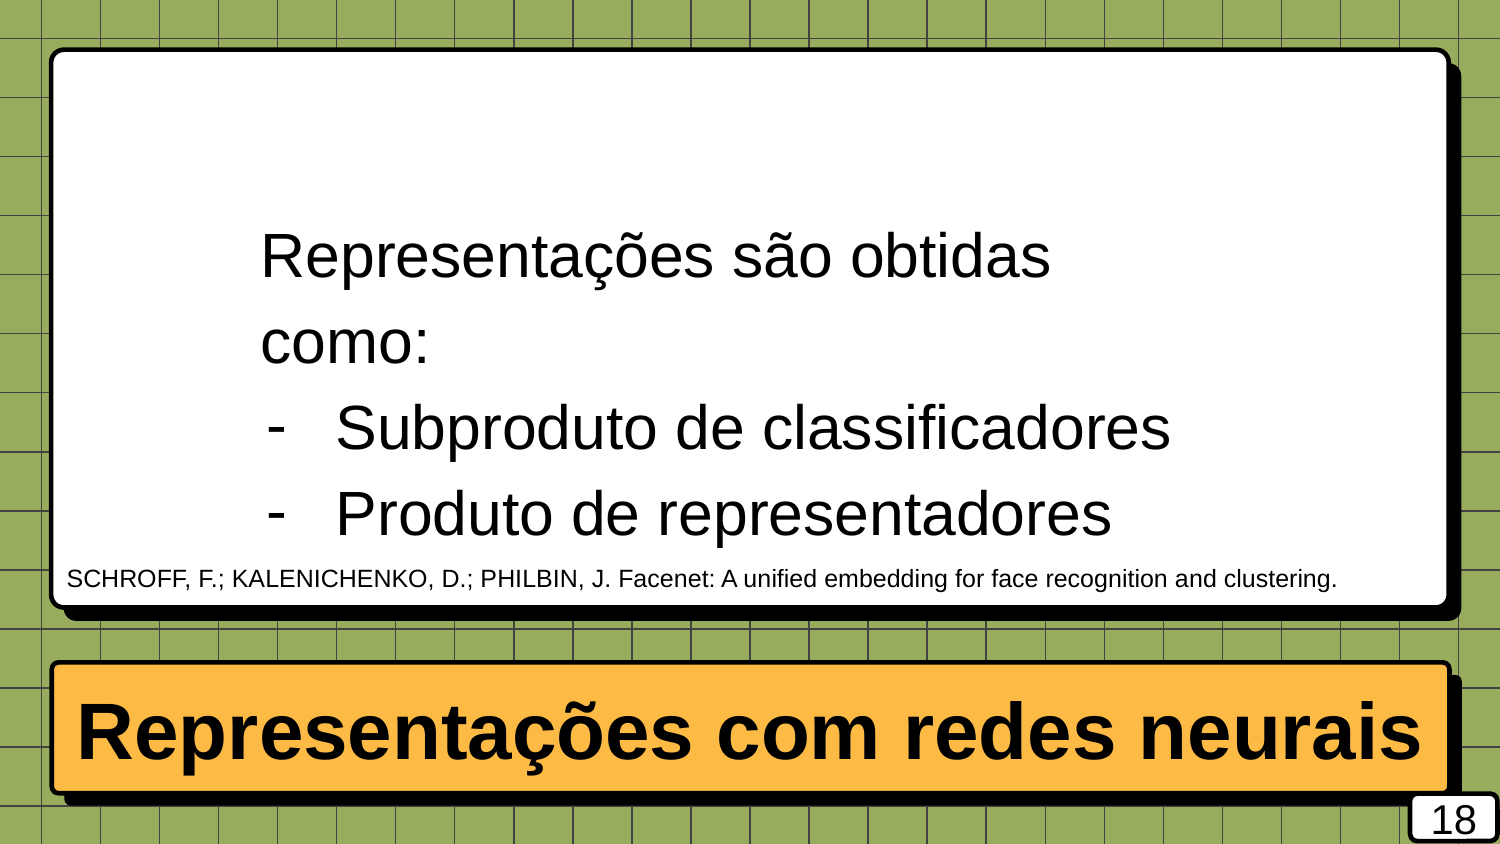

Representações são obtidas como:
Subproduto de classificadores
Produto de representadores
SCHROFF, F.; KALENICHENKO, D.; PHILBIN, J. Facenet: A unified embedding for face recognition and clustering.

Representações com redes neurais

18